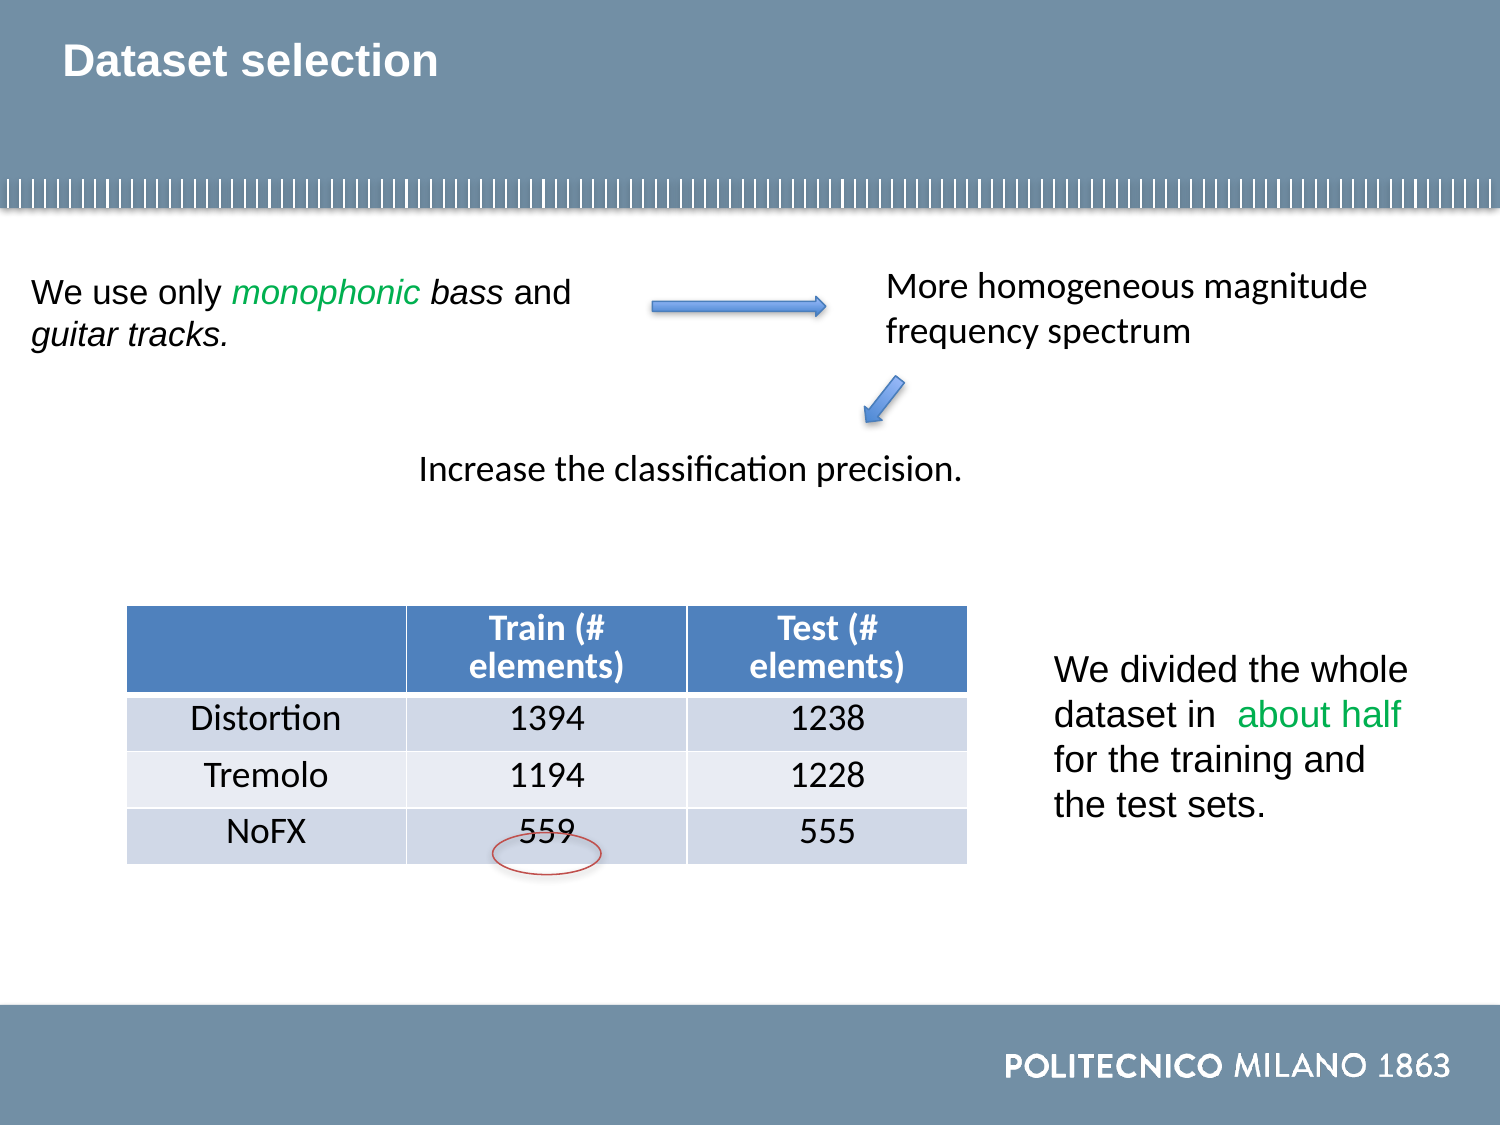

# Dataset selection
More homogeneous magnitude frequency spectrum
We use only monophonic bass and guitar tracks.

Increase the classification precision.
|  | Train (# elements) | Test (# elements) |
| --- | --- | --- |
| Distortion | 1394 | 1238 |
| Tremolo | 1194 | 1228 |
| NoFX | 559 | 555 |
We divided the whole dataset in  about half for the training and the test sets.